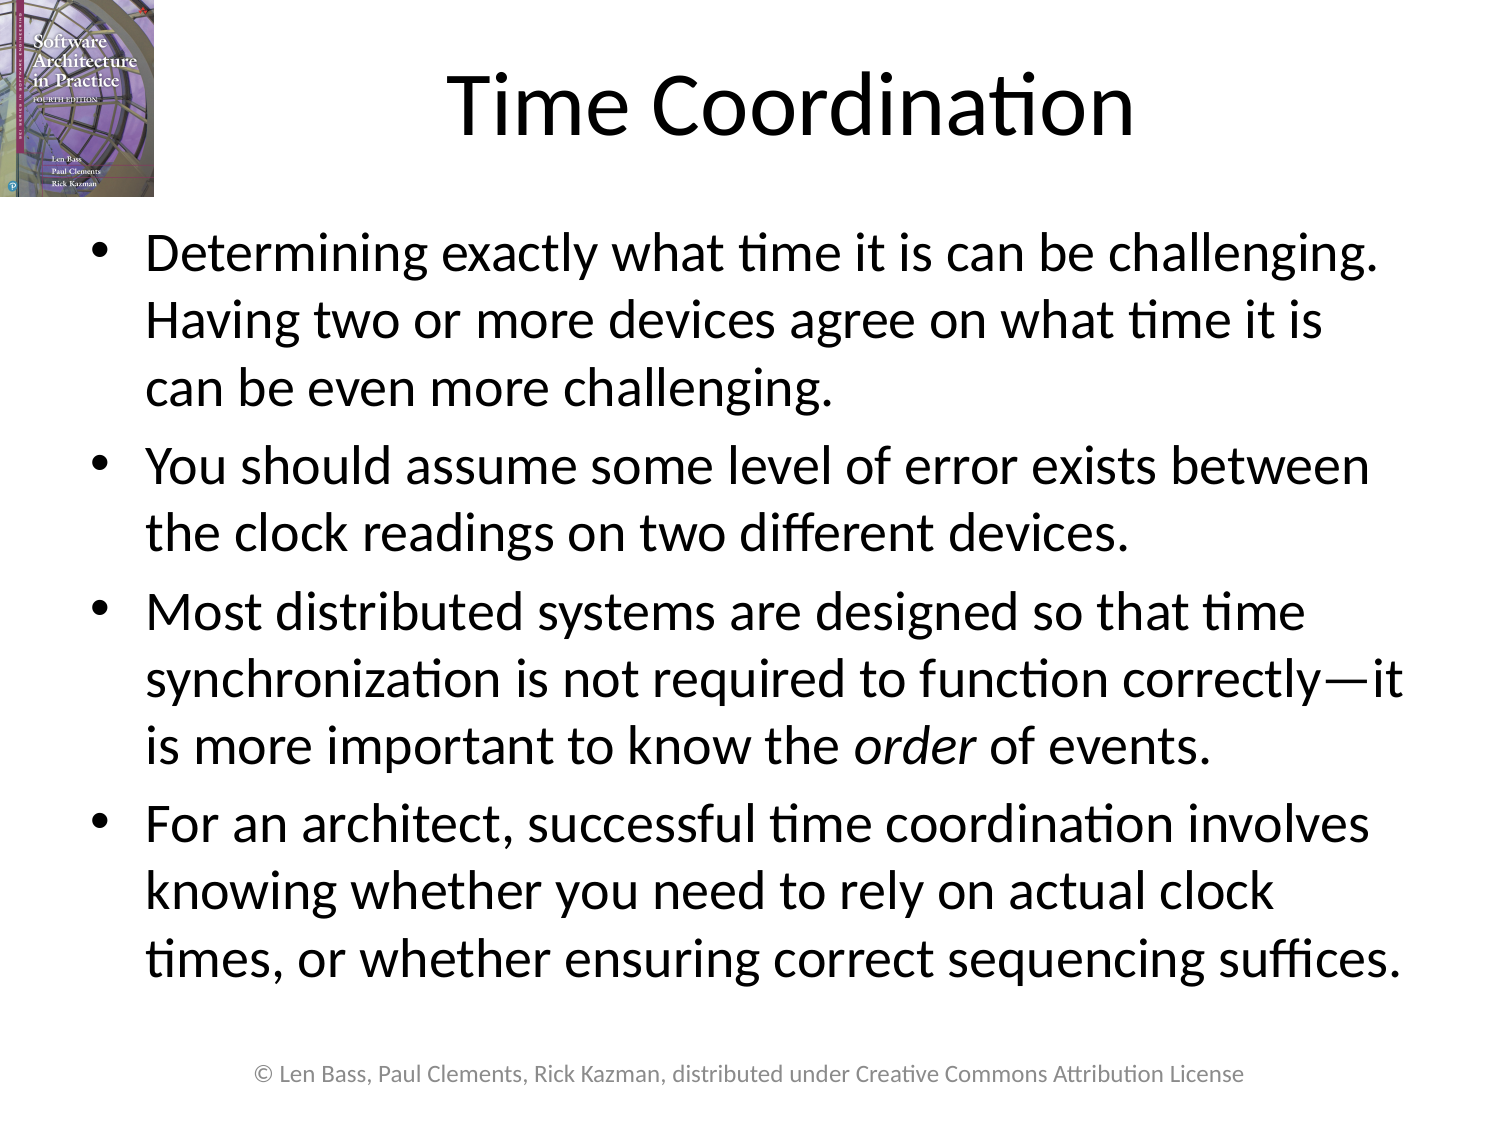

# Time Coordination
Determining exactly what time it is can be challenging. Having two or more devices agree on what time it is can be even more challenging.
You should assume some level of error exists between the clock readings on two different devices.
Most distributed systems are designed so that time synchronization is not required to function correctly—it is more important to know the order of events.
For an architect, successful time coordination involves knowing whether you need to rely on actual clock times, or whether ensuring correct sequencing suffices.
© Len Bass, Paul Clements, Rick Kazman, distributed under Creative Commons Attribution License